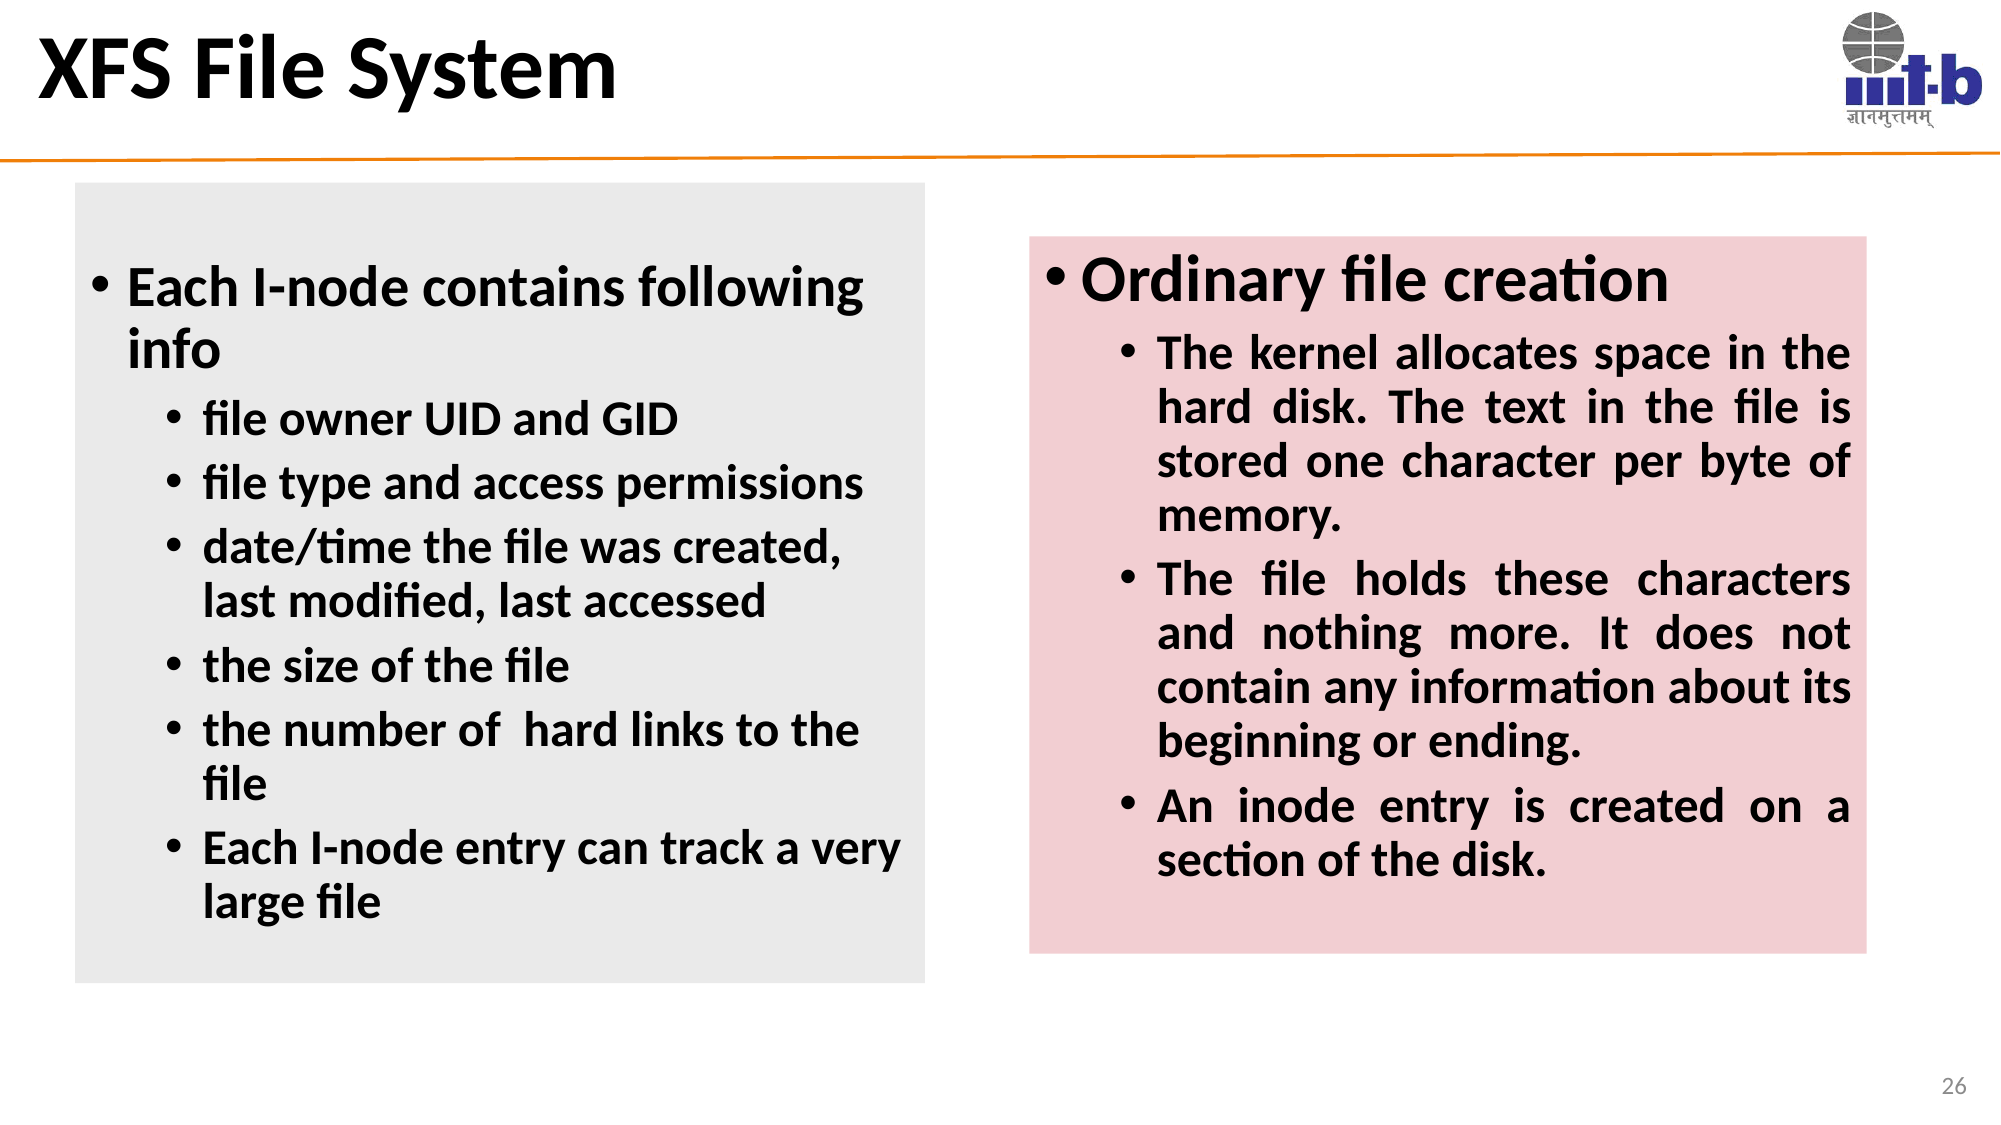

# XFS File System

Each I-node contains following info
file owner UID and GID
file type and access permissions
date/time the file was created, last modified, last accessed
the size of the file
the number of  hard links to the file
Each I-node entry can track a very large file
Ordinary file creation
The kernel allocates space in the hard disk. The text in the file is stored one character per byte of memory.
The file holds these characters and nothing more. It does not contain any information about its beginning or ending.
An inode entry is created on a section of the disk.
26